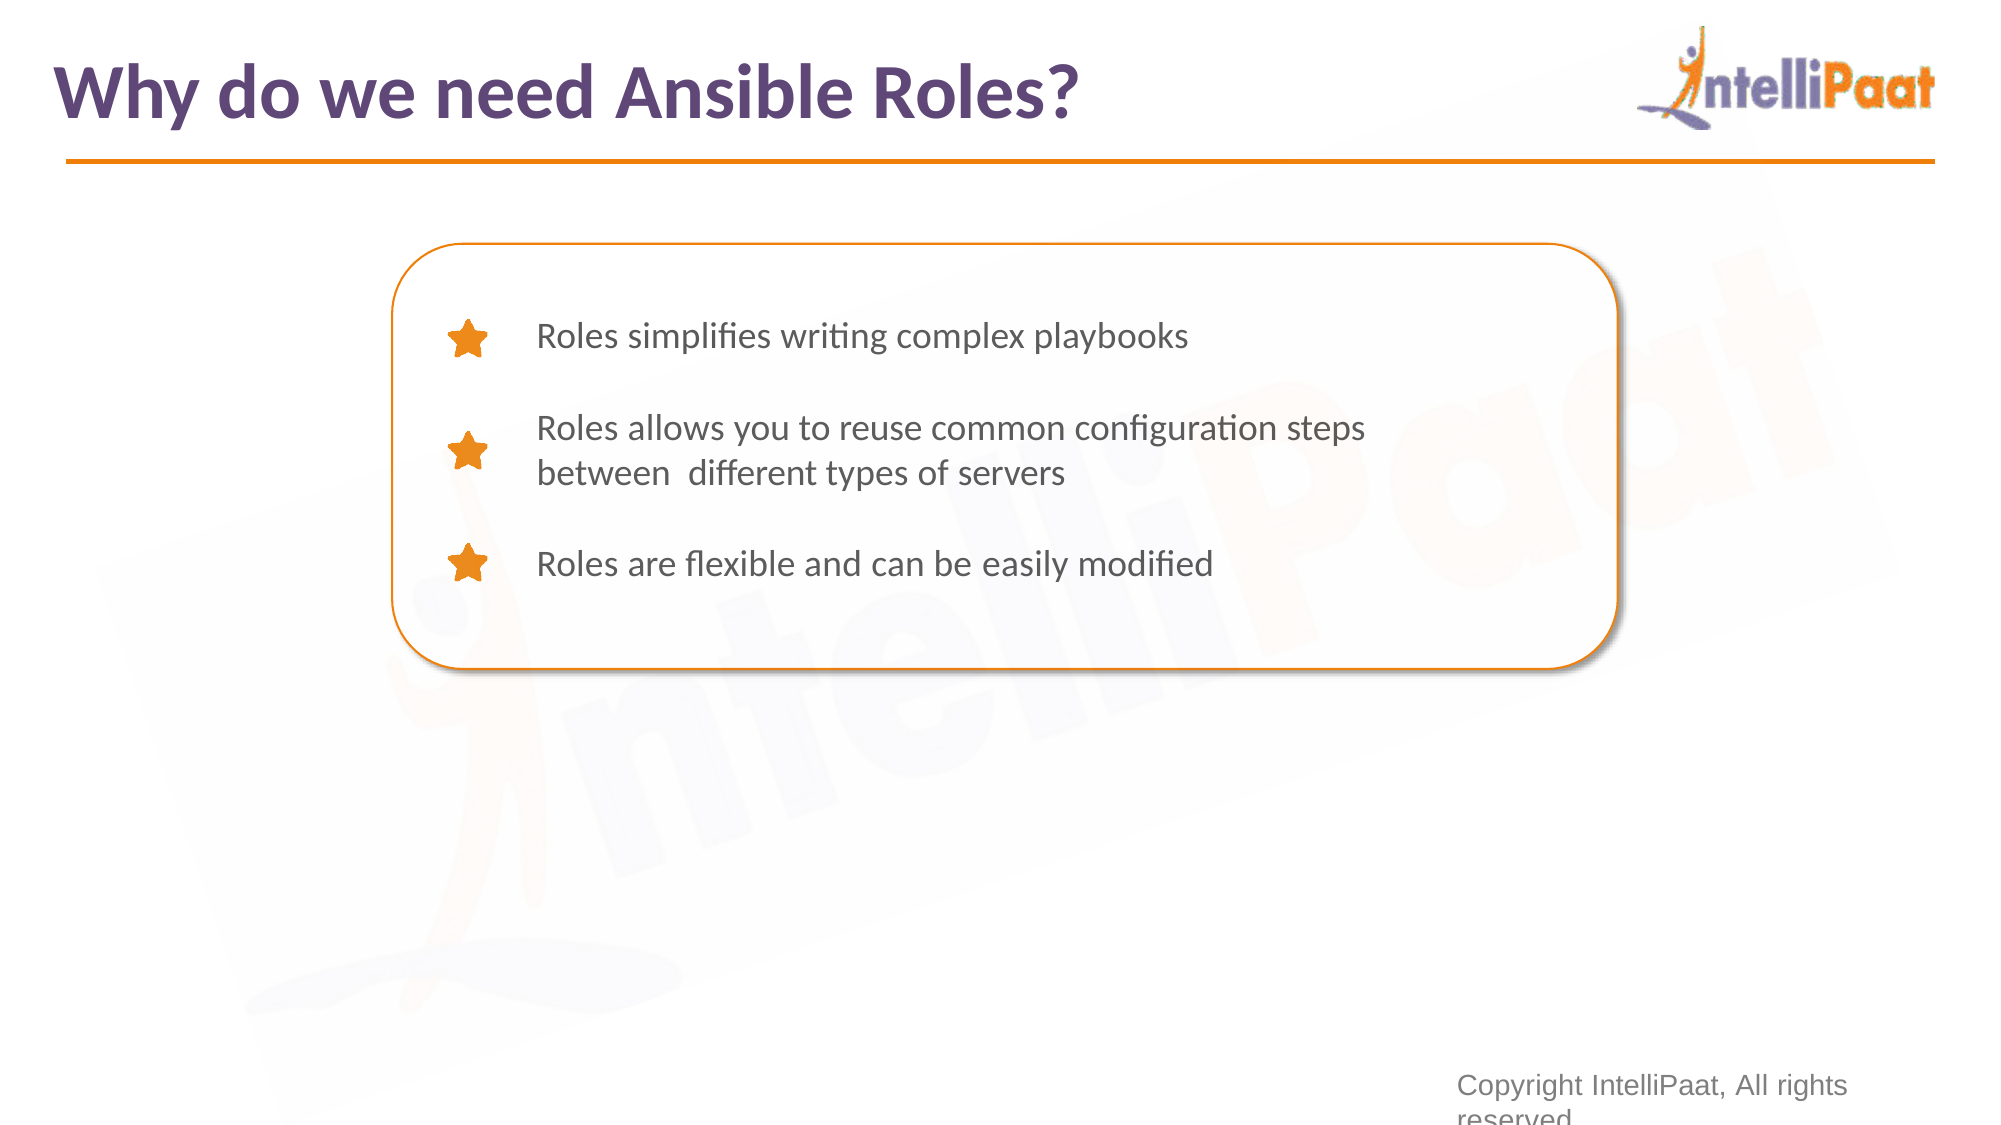

# Why do we need Ansible Roles?

Roles simplifies writing complex playbooks

Roles allows you to reuse common configuration steps between  different types of servers

Roles are flexible and can be easily modified

Copyright IntelliPaat, All rights reserved